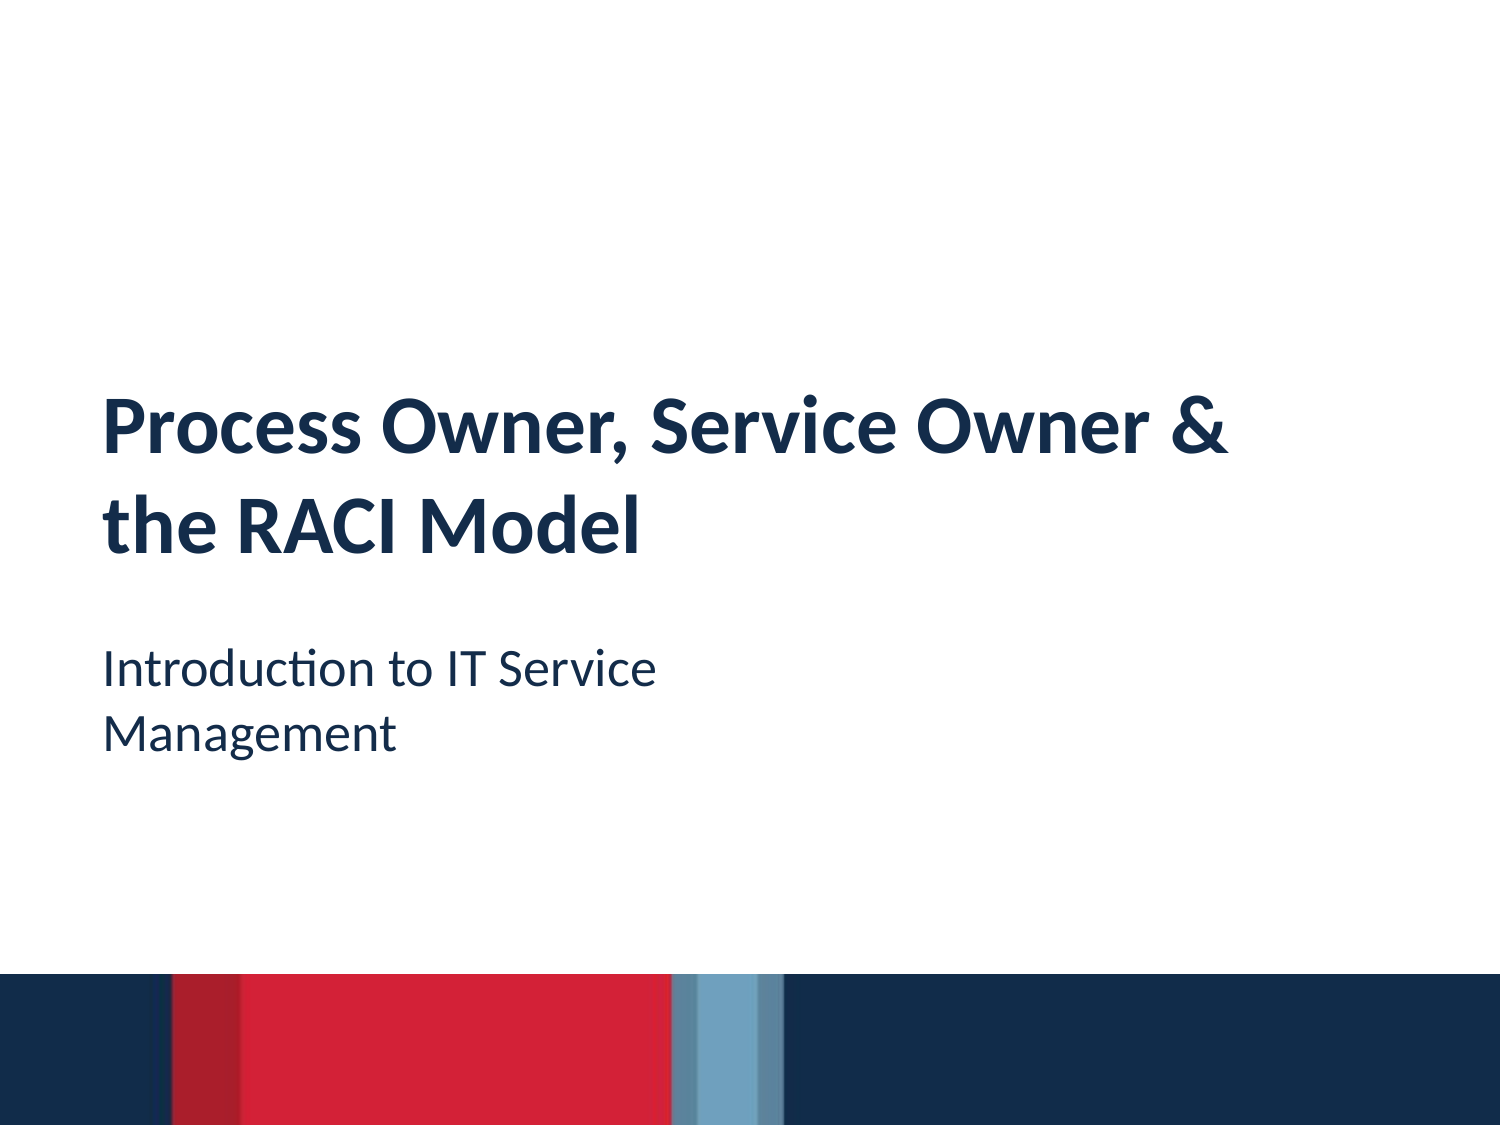

# Process Owner, Service Owner & the RACI Model
Introduction to IT Service Management